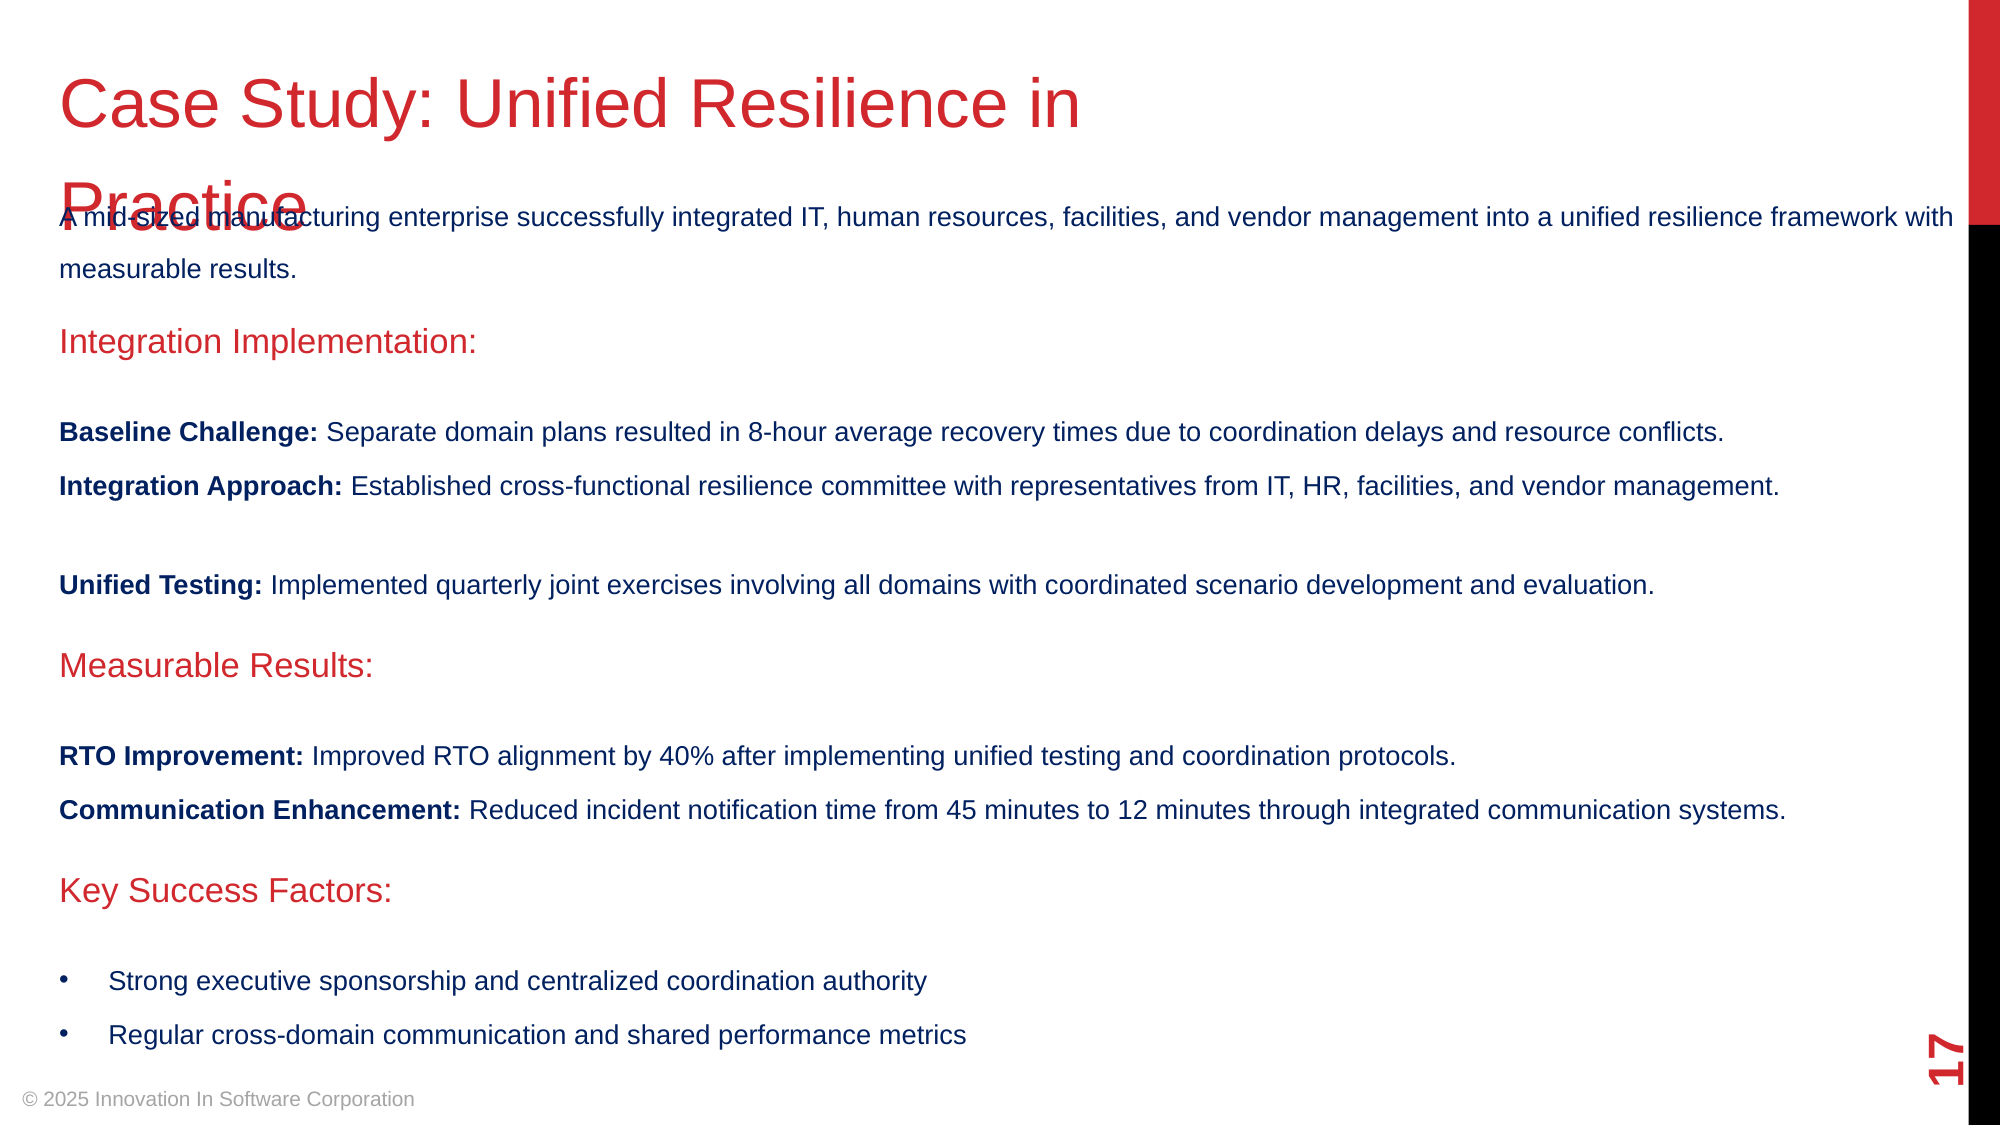

Case Study: Unified Resilience in Practice
A mid-sized manufacturing enterprise successfully integrated IT, human resources, facilities, and vendor management into a unified resilience framework with measurable results.
Integration Implementation:
Baseline Challenge: Separate domain plans resulted in 8-hour average recovery times due to coordination delays and resource conflicts.
Integration Approach: Established cross-functional resilience committee with representatives from IT, HR, facilities, and vendor management.
Unified Testing: Implemented quarterly joint exercises involving all domains with coordinated scenario development and evaluation.
Measurable Results:
RTO Improvement: Improved RTO alignment by 40% after implementing unified testing and coordination protocols.
Communication Enhancement: Reduced incident notification time from 45 minutes to 12 minutes through integrated communication systems.
Key Success Factors:
Strong executive sponsorship and centralized coordination authority
17
Regular cross-domain communication and shared performance metrics
© 2025 Innovation In Software Corporation